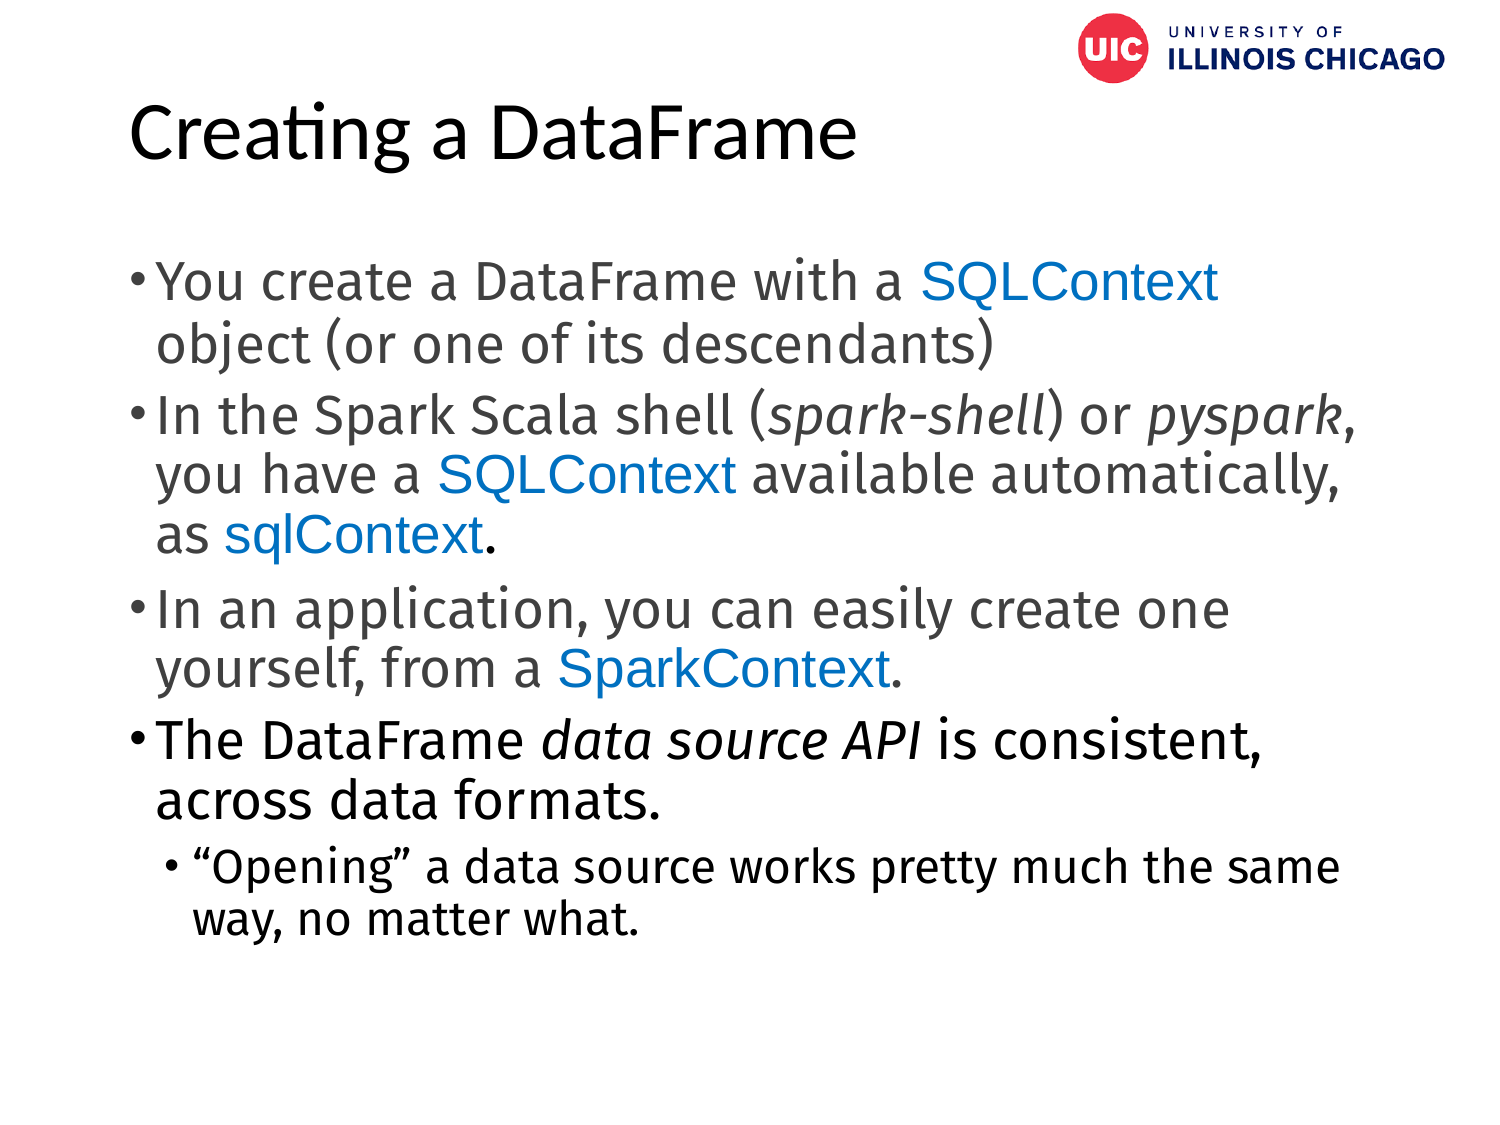

# Creating a DataFrame
You create a DataFrame with a SQLContext
object (or one of its descendants)
In the Spark Scala shell (spark-shell) or pyspark,  you have a SQLContext available automatically,  as sqlContext.
In an application, you can easily create one  yourself, from a SparkContext.
The DataFrame data source API is consistent,  across data formats.
“Opening” a data source works pretty much the same  way, no matter what.
34